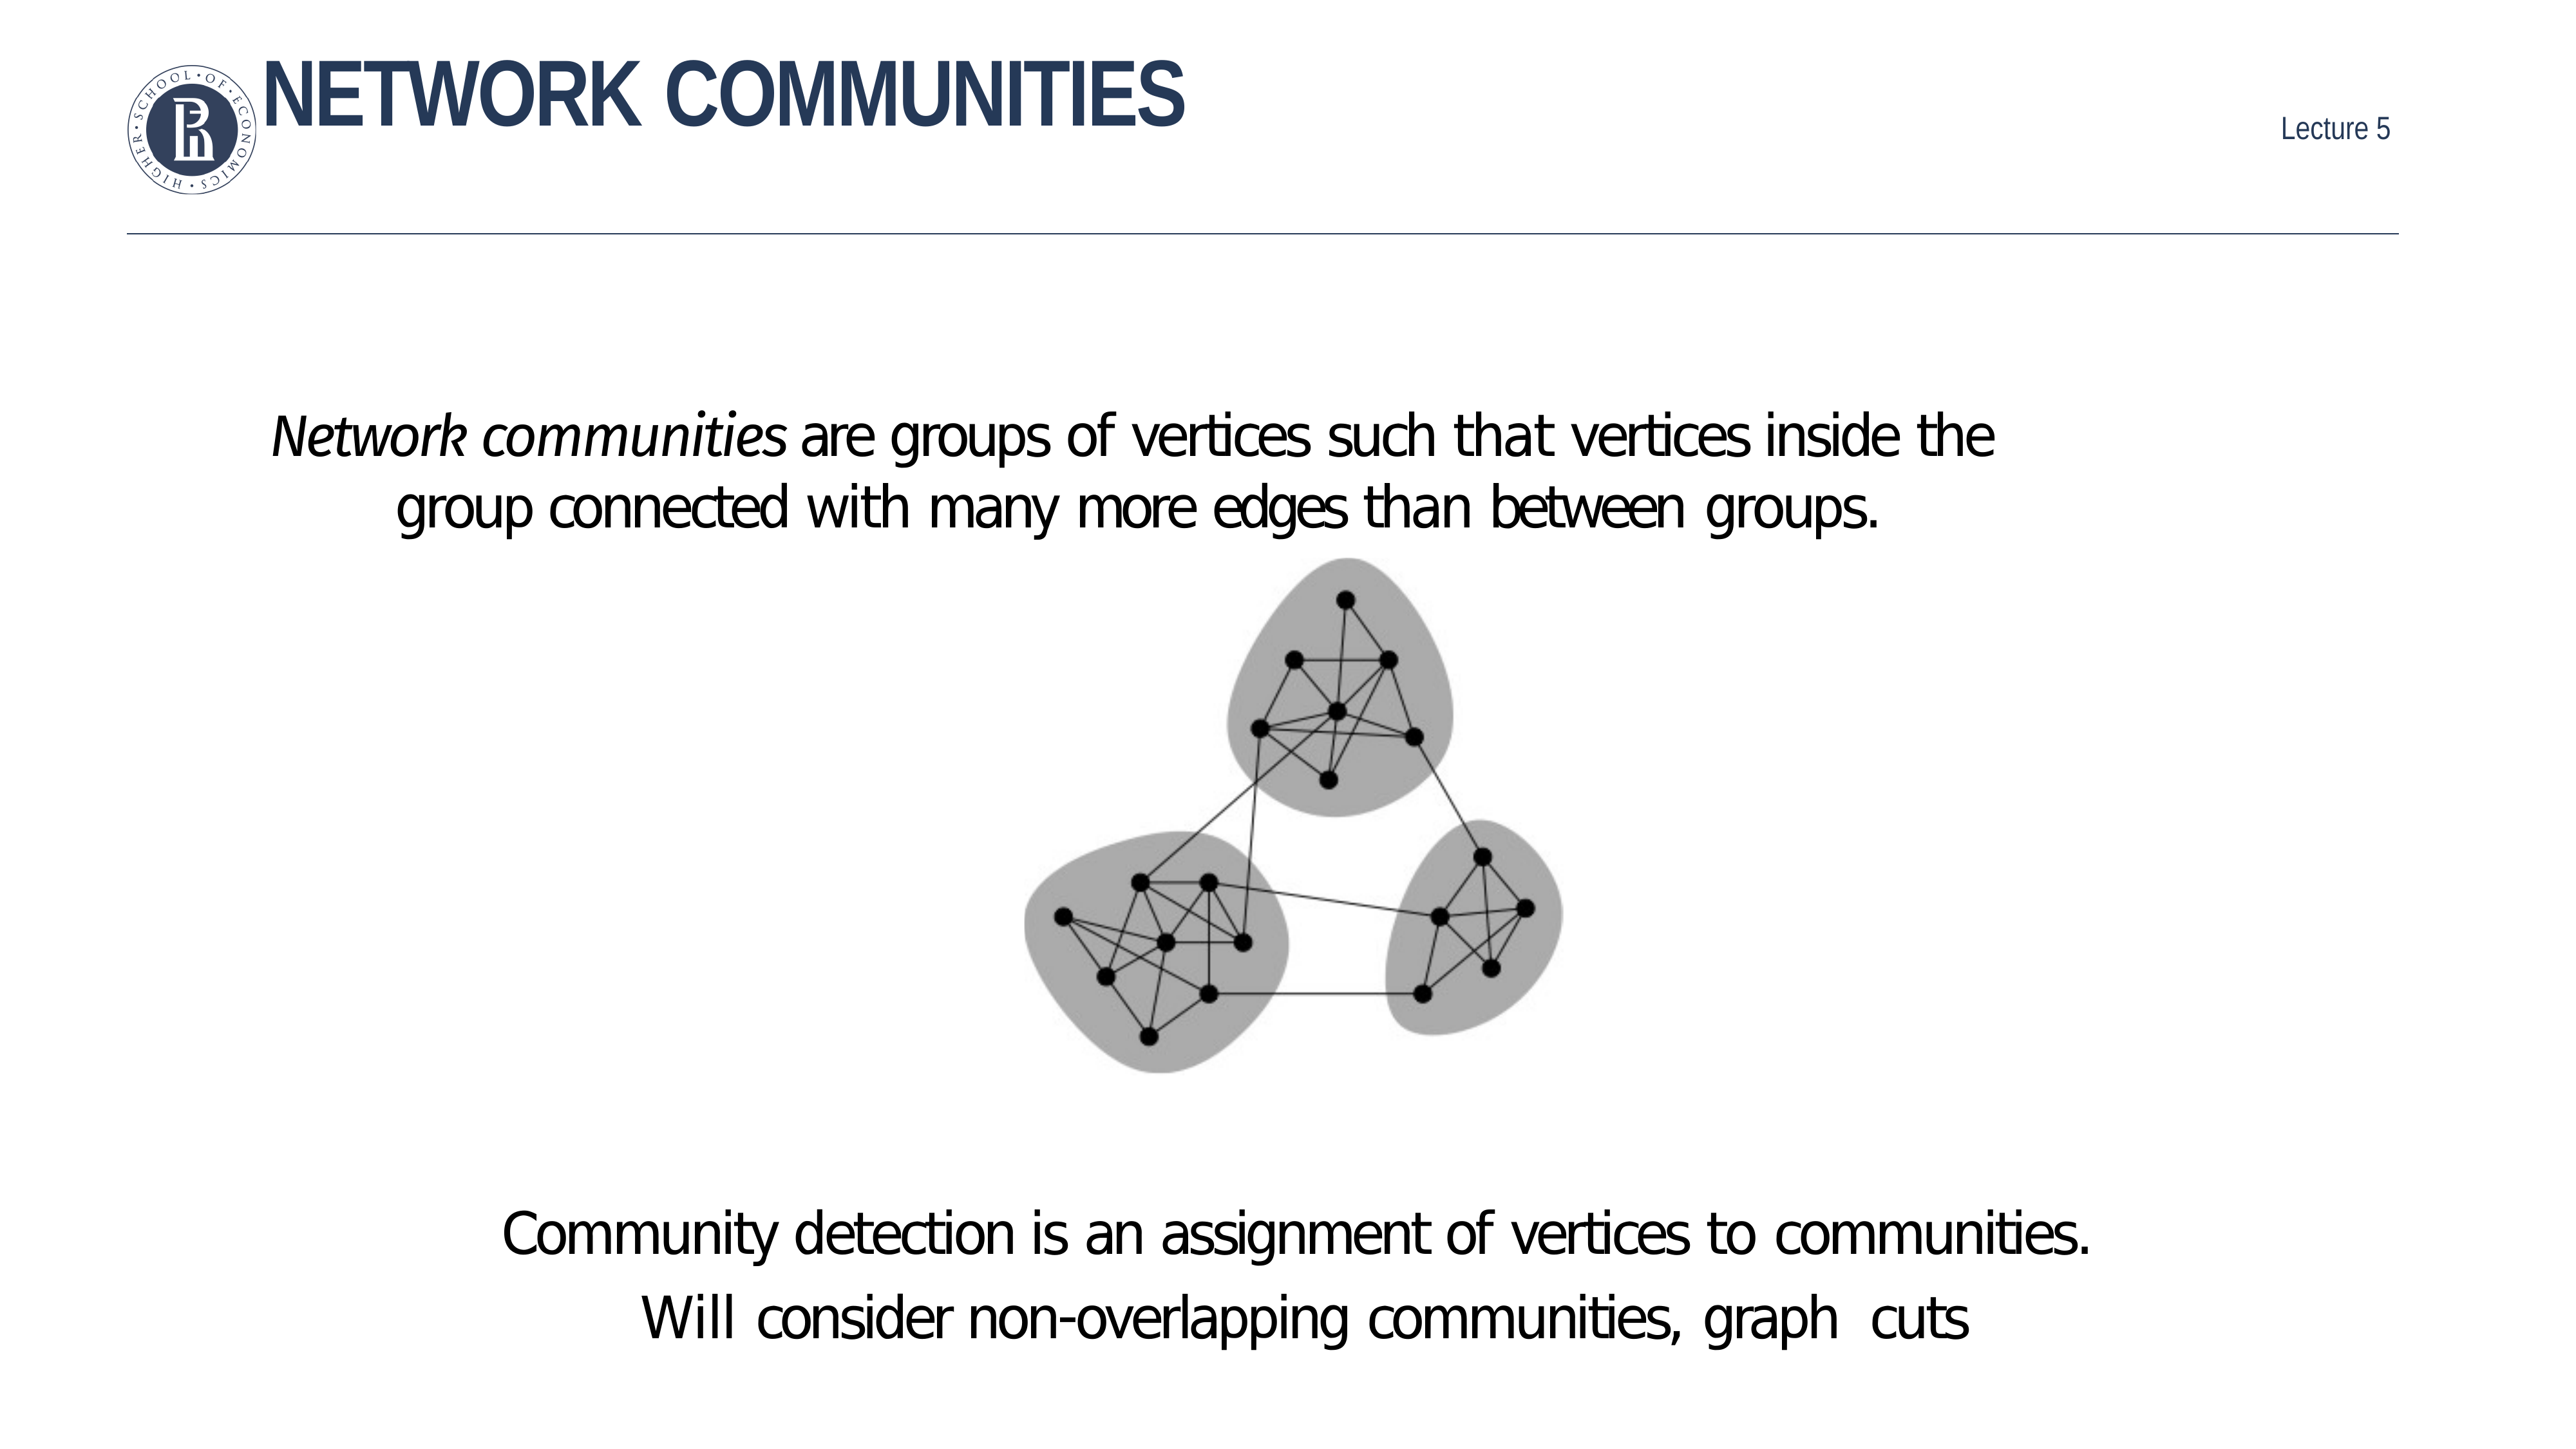

# Network communities

Network communities are groups of vertices such that vertices inside the  group connected with many more edges than between groups.

Community detection is an assignment of vertices to communities.  Will consider non-overlapping communities, graph cuts